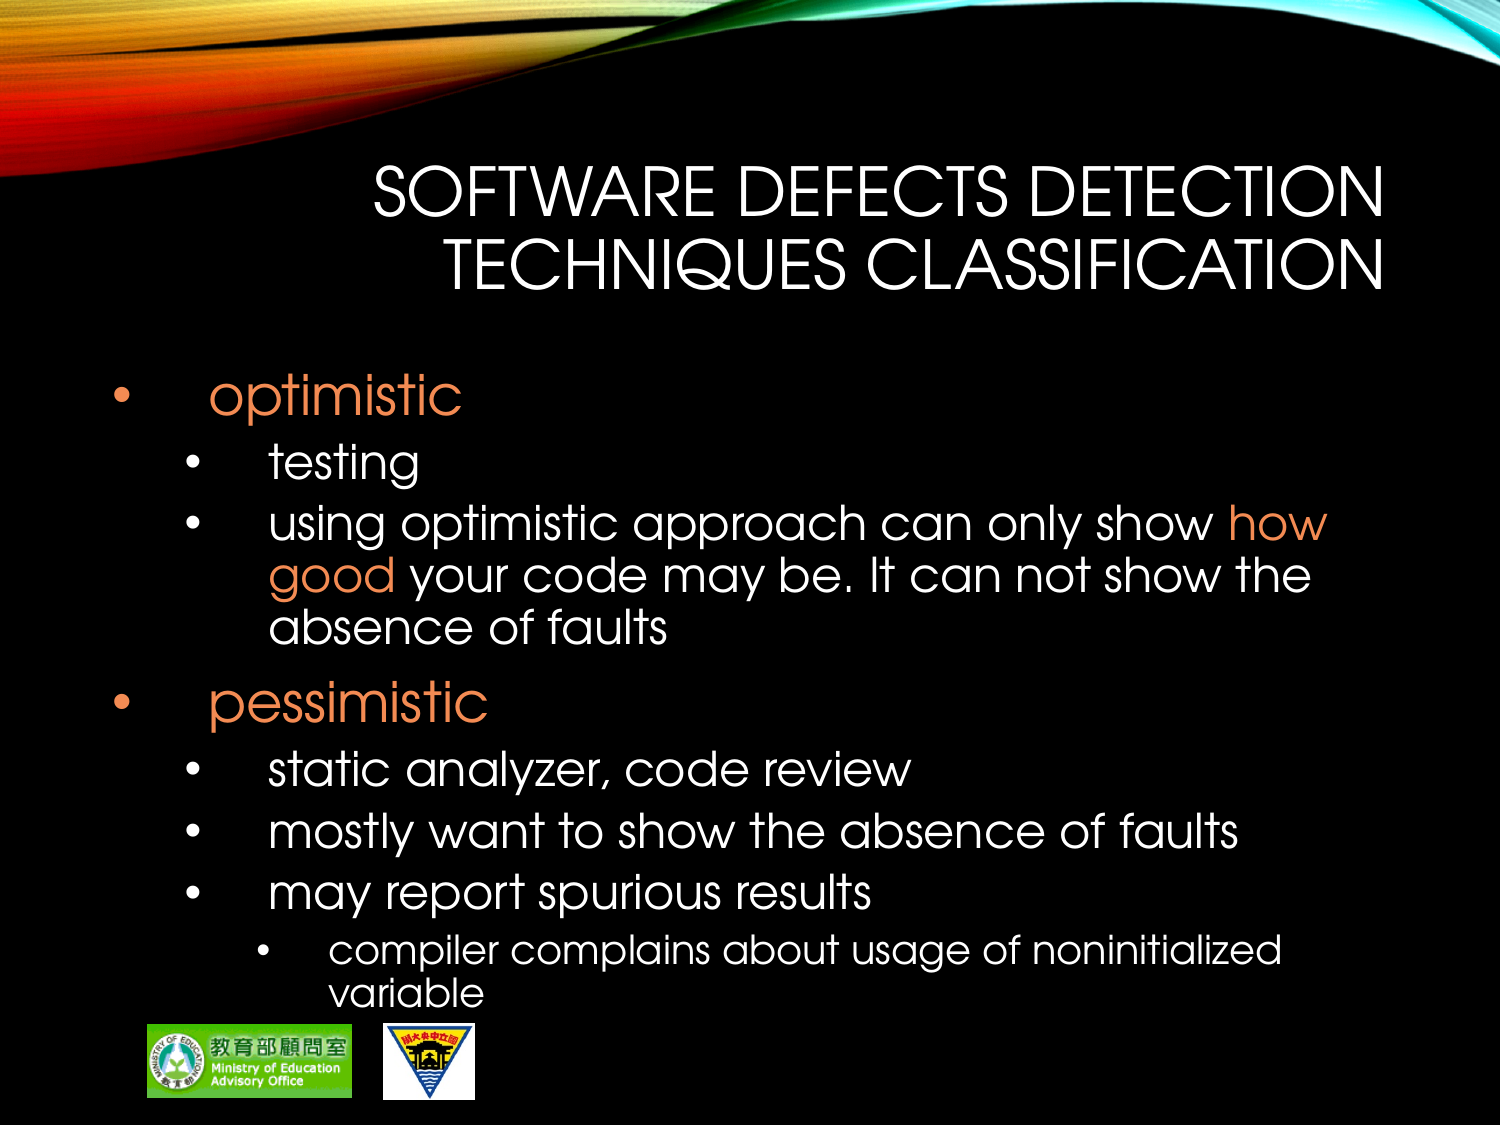

# software defects detection techniques classification
optimistic
testing
using optimistic approach can only show how good your code may be. It can not show the absence of faults
pessimistic
static analyzer, code review
mostly want to show the absence of faults
may report spurious results
compiler complains about usage of noninitialized variable